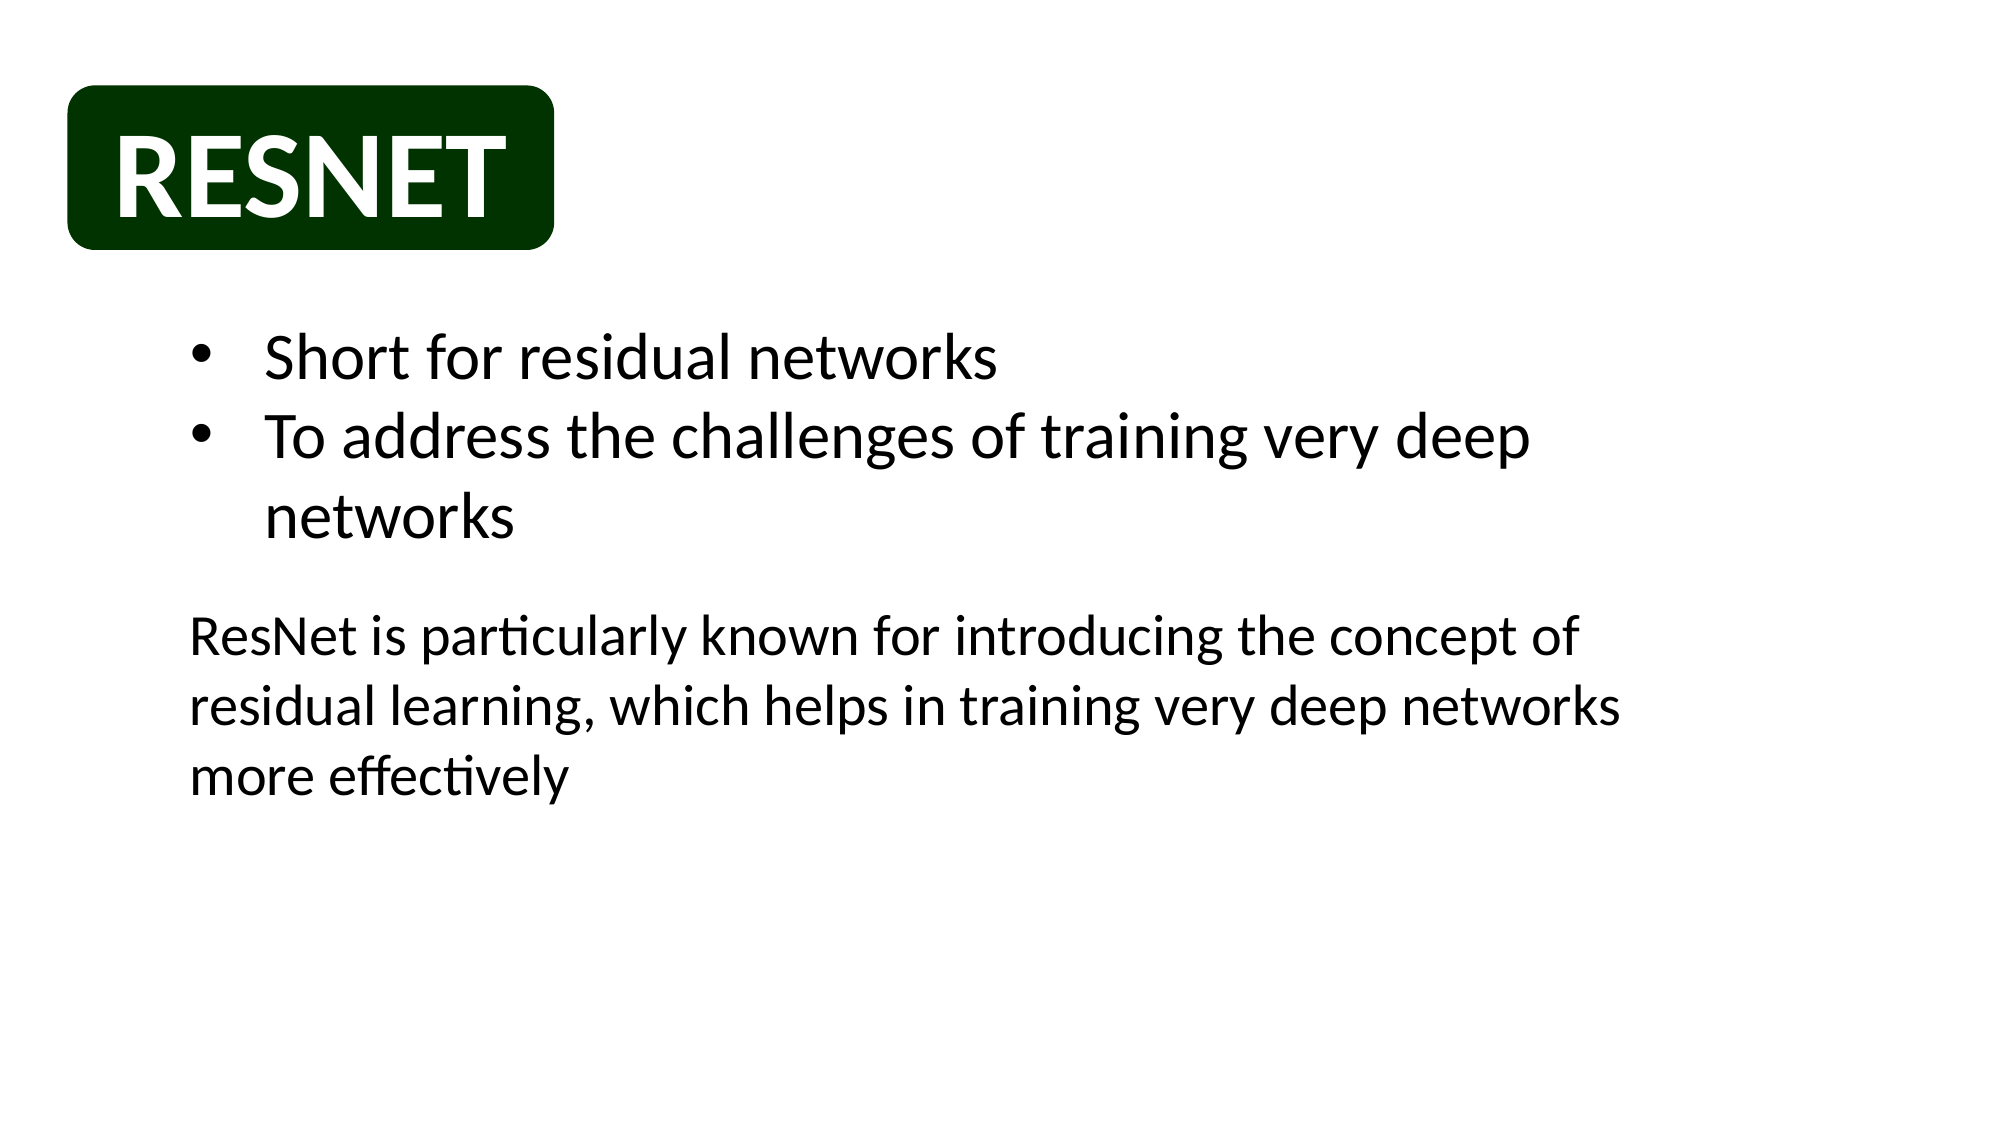

RESNET
Short for residual networks
To address the challenges of training very deep networks

ResNet is particularly known for introducing the concept of residual learning, which helps in training very deep networks more effectively